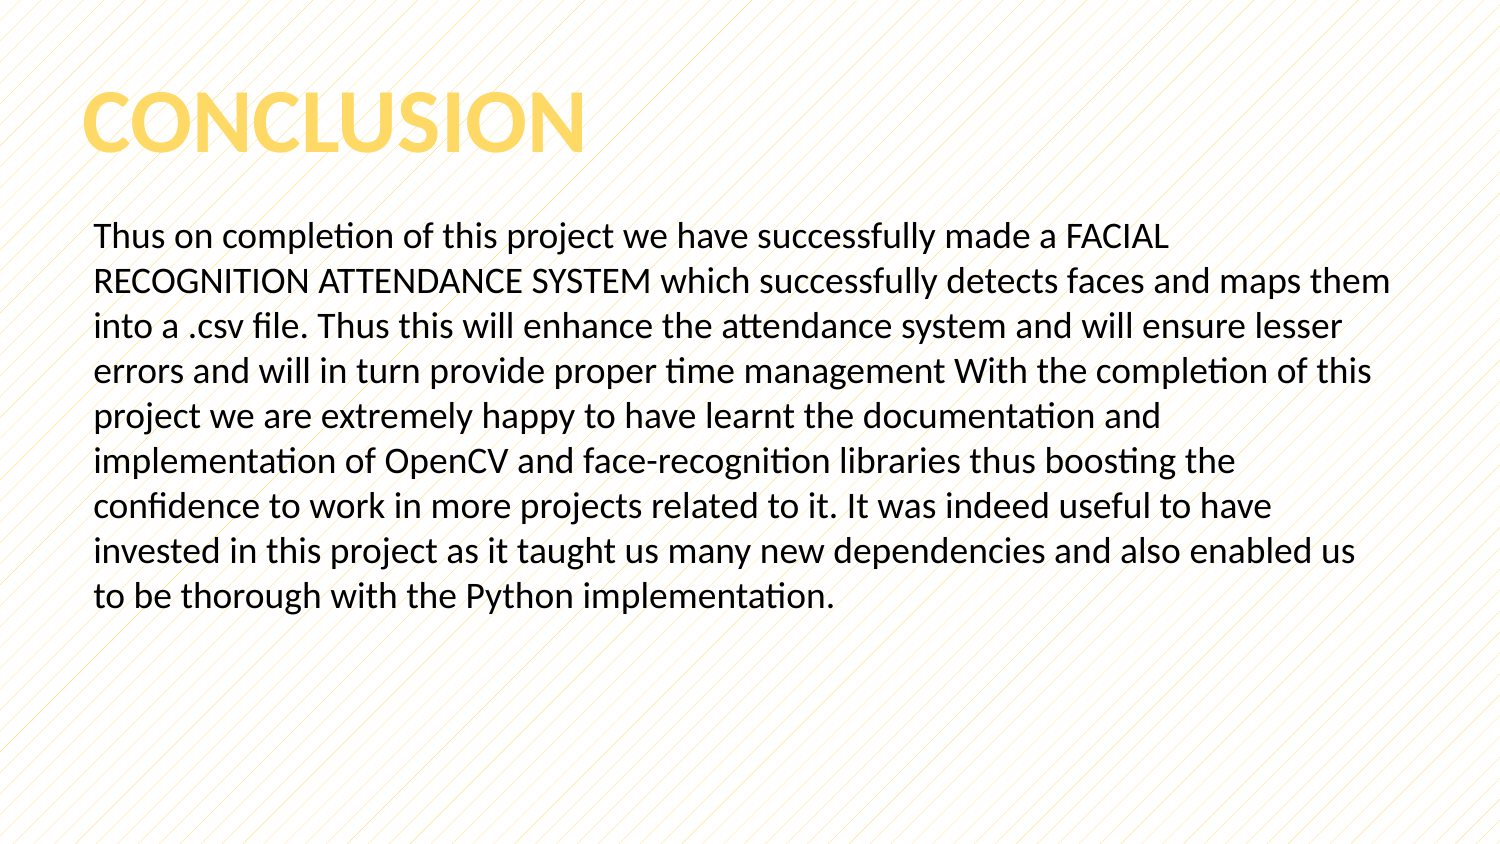

CONCLUSION
Thus on completion of this project we have successfully made a FACIAL RECOGNITION ATTENDANCE SYSTEM which successfully detects faces and maps them into a .csv file. Thus this will enhance the attendance system and will ensure lesser errors and will in turn provide proper time management With the completion of this project we are extremely happy to have learnt the documentation and implementation of OpenCV and face-recognition libraries thus boosting the confidence to work in more projects related to it. It was indeed useful to have invested in this project as it taught us many new dependencies and also enabled us to be thorough with the Python implementation.